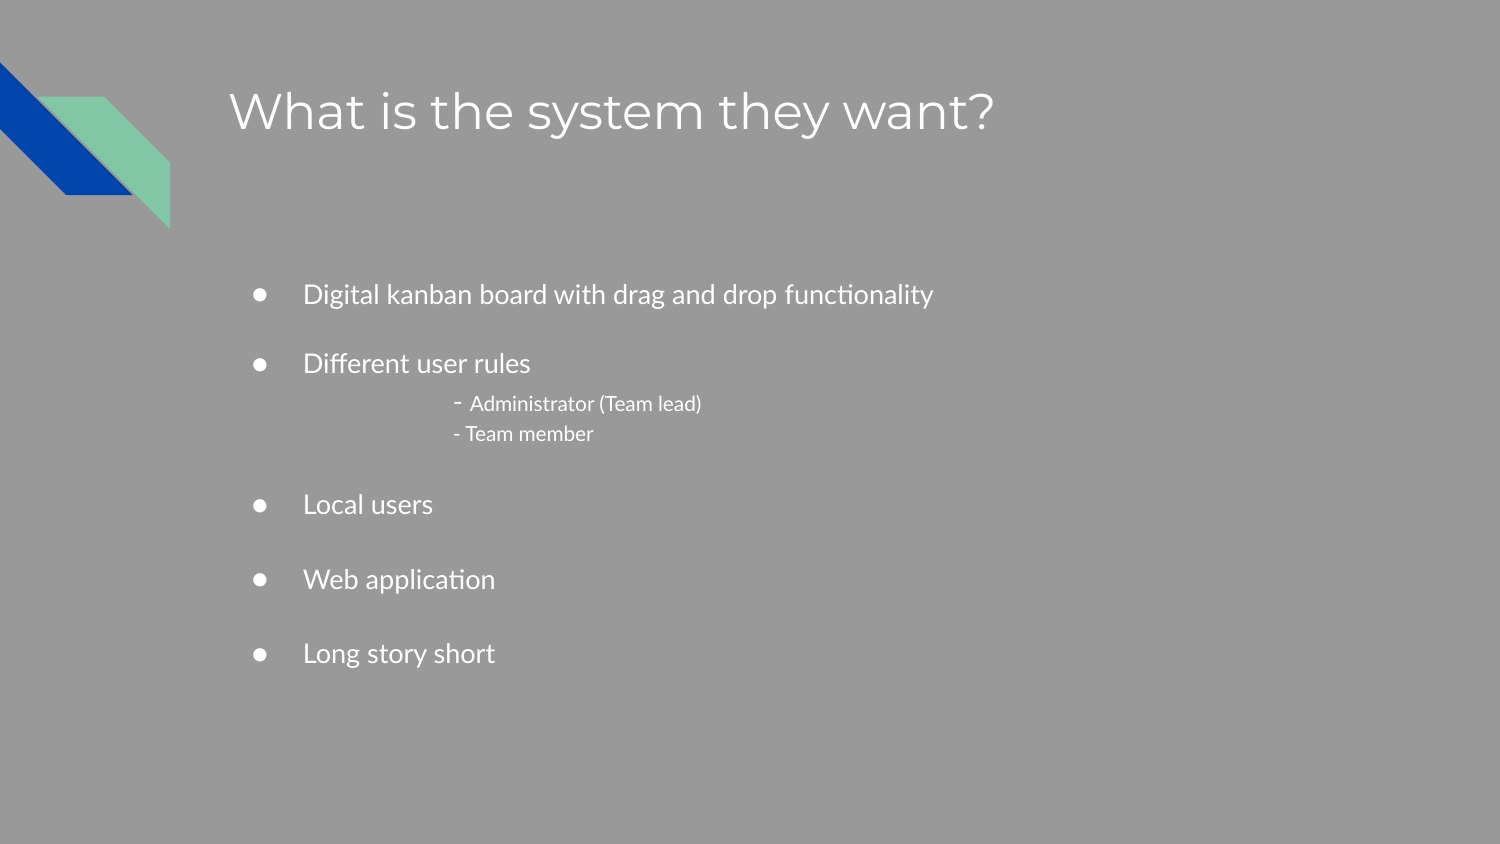

# What is the system they want?
Digital kanban board with drag and drop functionality
Different user rules
	- Administrator (Team lead)
	- Team member
Local users
Web application
Long story short